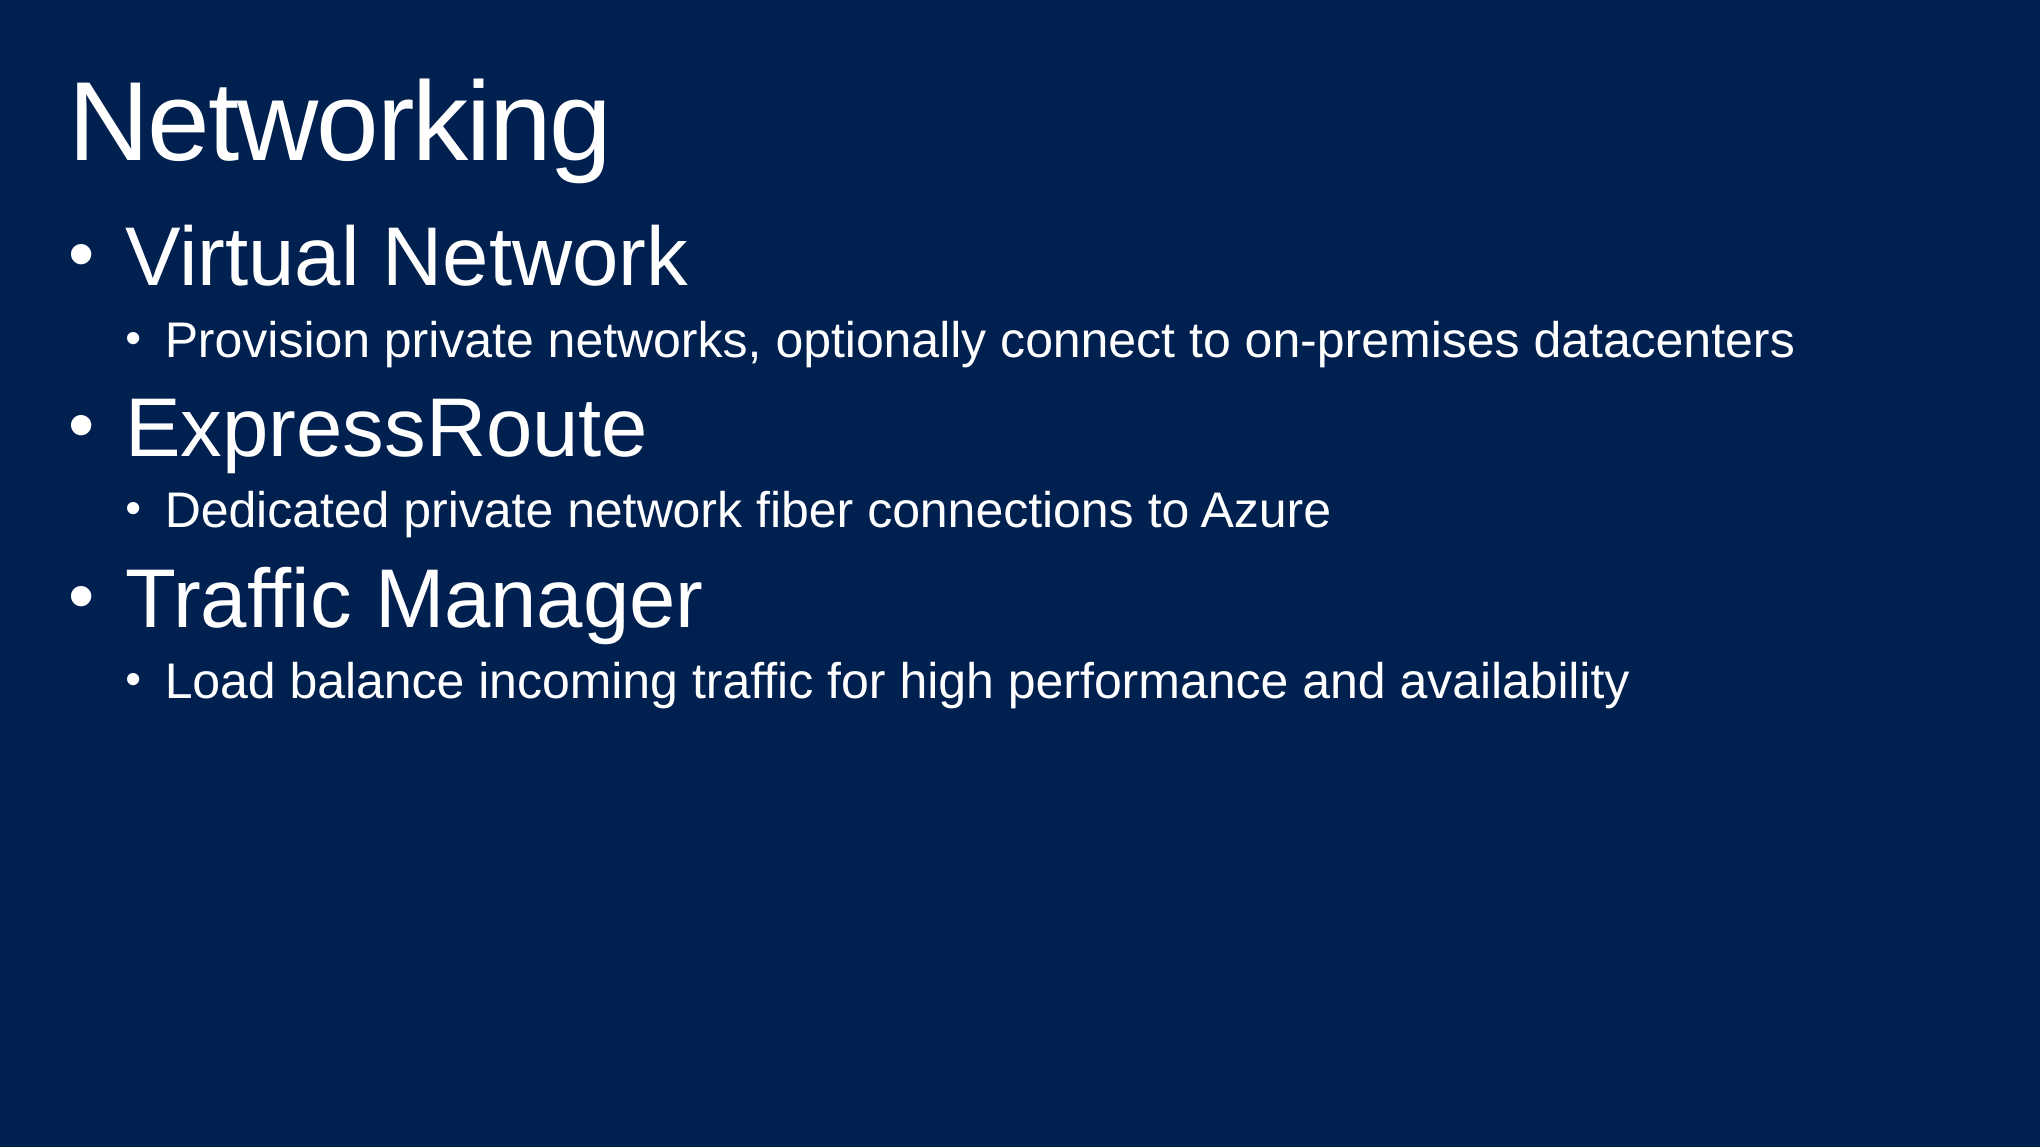

# Networking
Virtual Network
Provision private networks, optionally connect to on-premises datacenters
ExpressRoute
Dedicated private network fiber connections to Azure
Traffic Manager
Load balance incoming traffic for high performance and availability